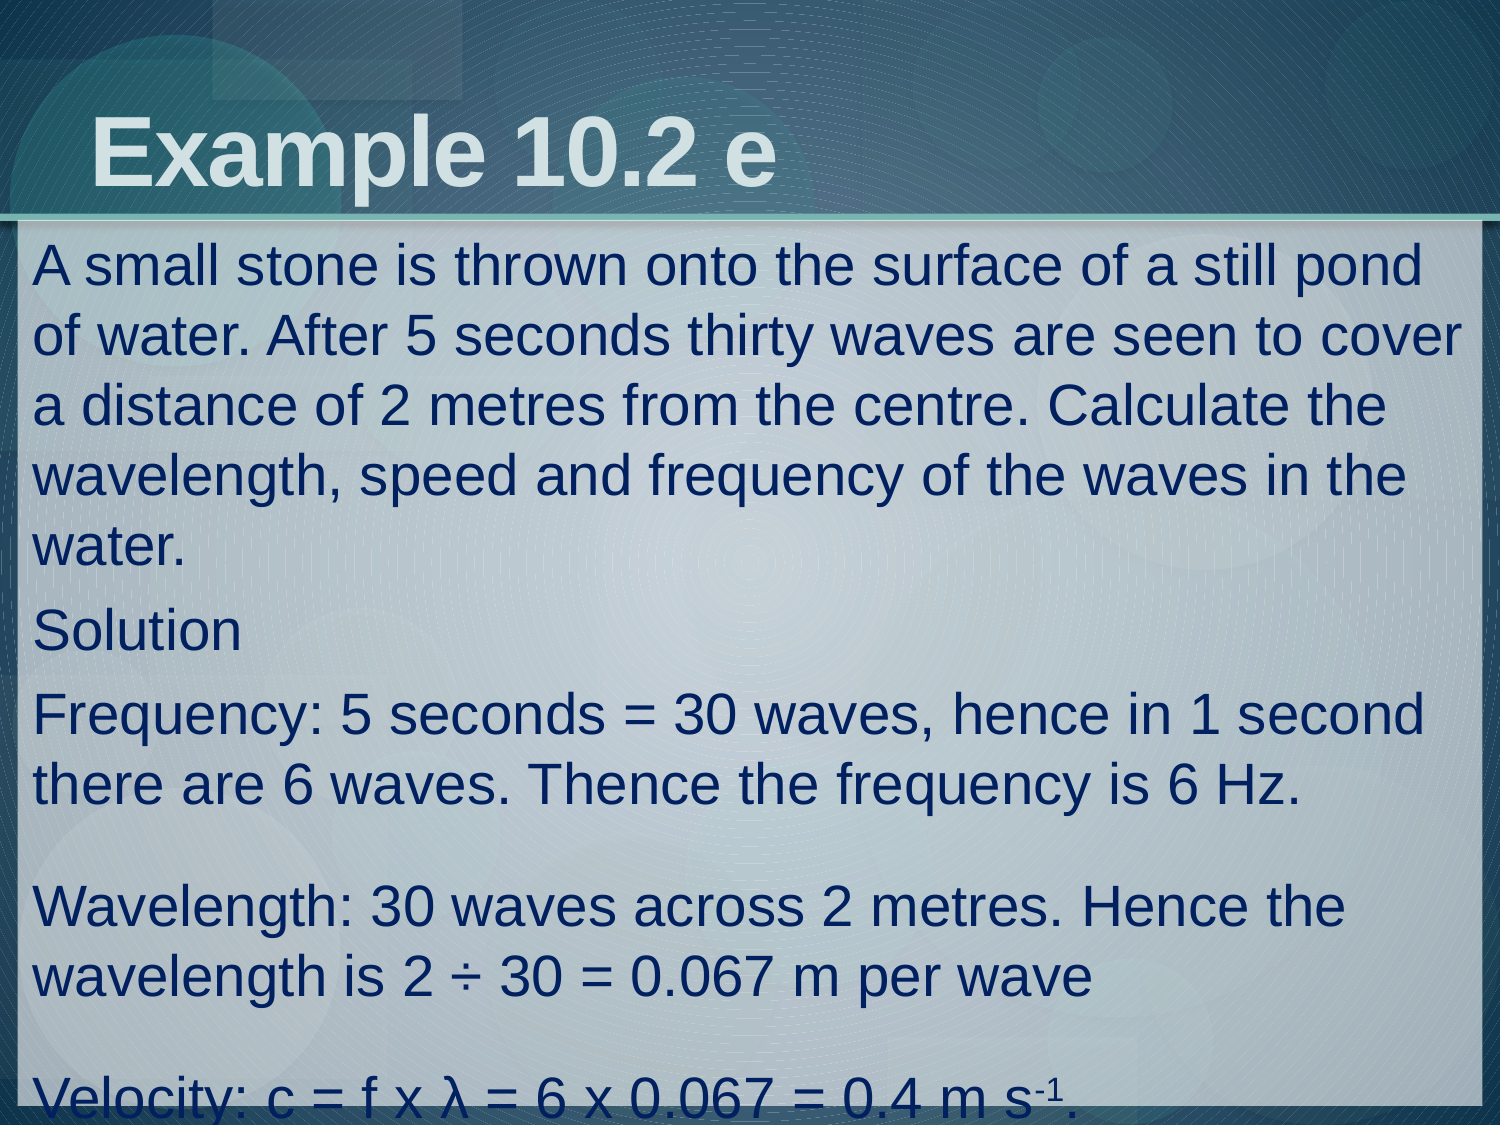

# Example 10.2 e
A small stone is thrown onto the surface of a still pond of water. After 5 seconds thirty waves are seen to cover a distance of 2 metres from the centre. Calculate the wavelength, speed and frequency of the waves in the water.
Solution
Frequency: 5 seconds = 30 waves, hence in 1 second there are 6 waves. Thence the frequency is 6 Hz.
Wavelength: 30 waves across 2 metres. Hence the wavelength is 2 ÷ 30 = 0.067 m per wave
Velocity: c = f x λ = 6 x 0.067 = 0.4 m s-1.